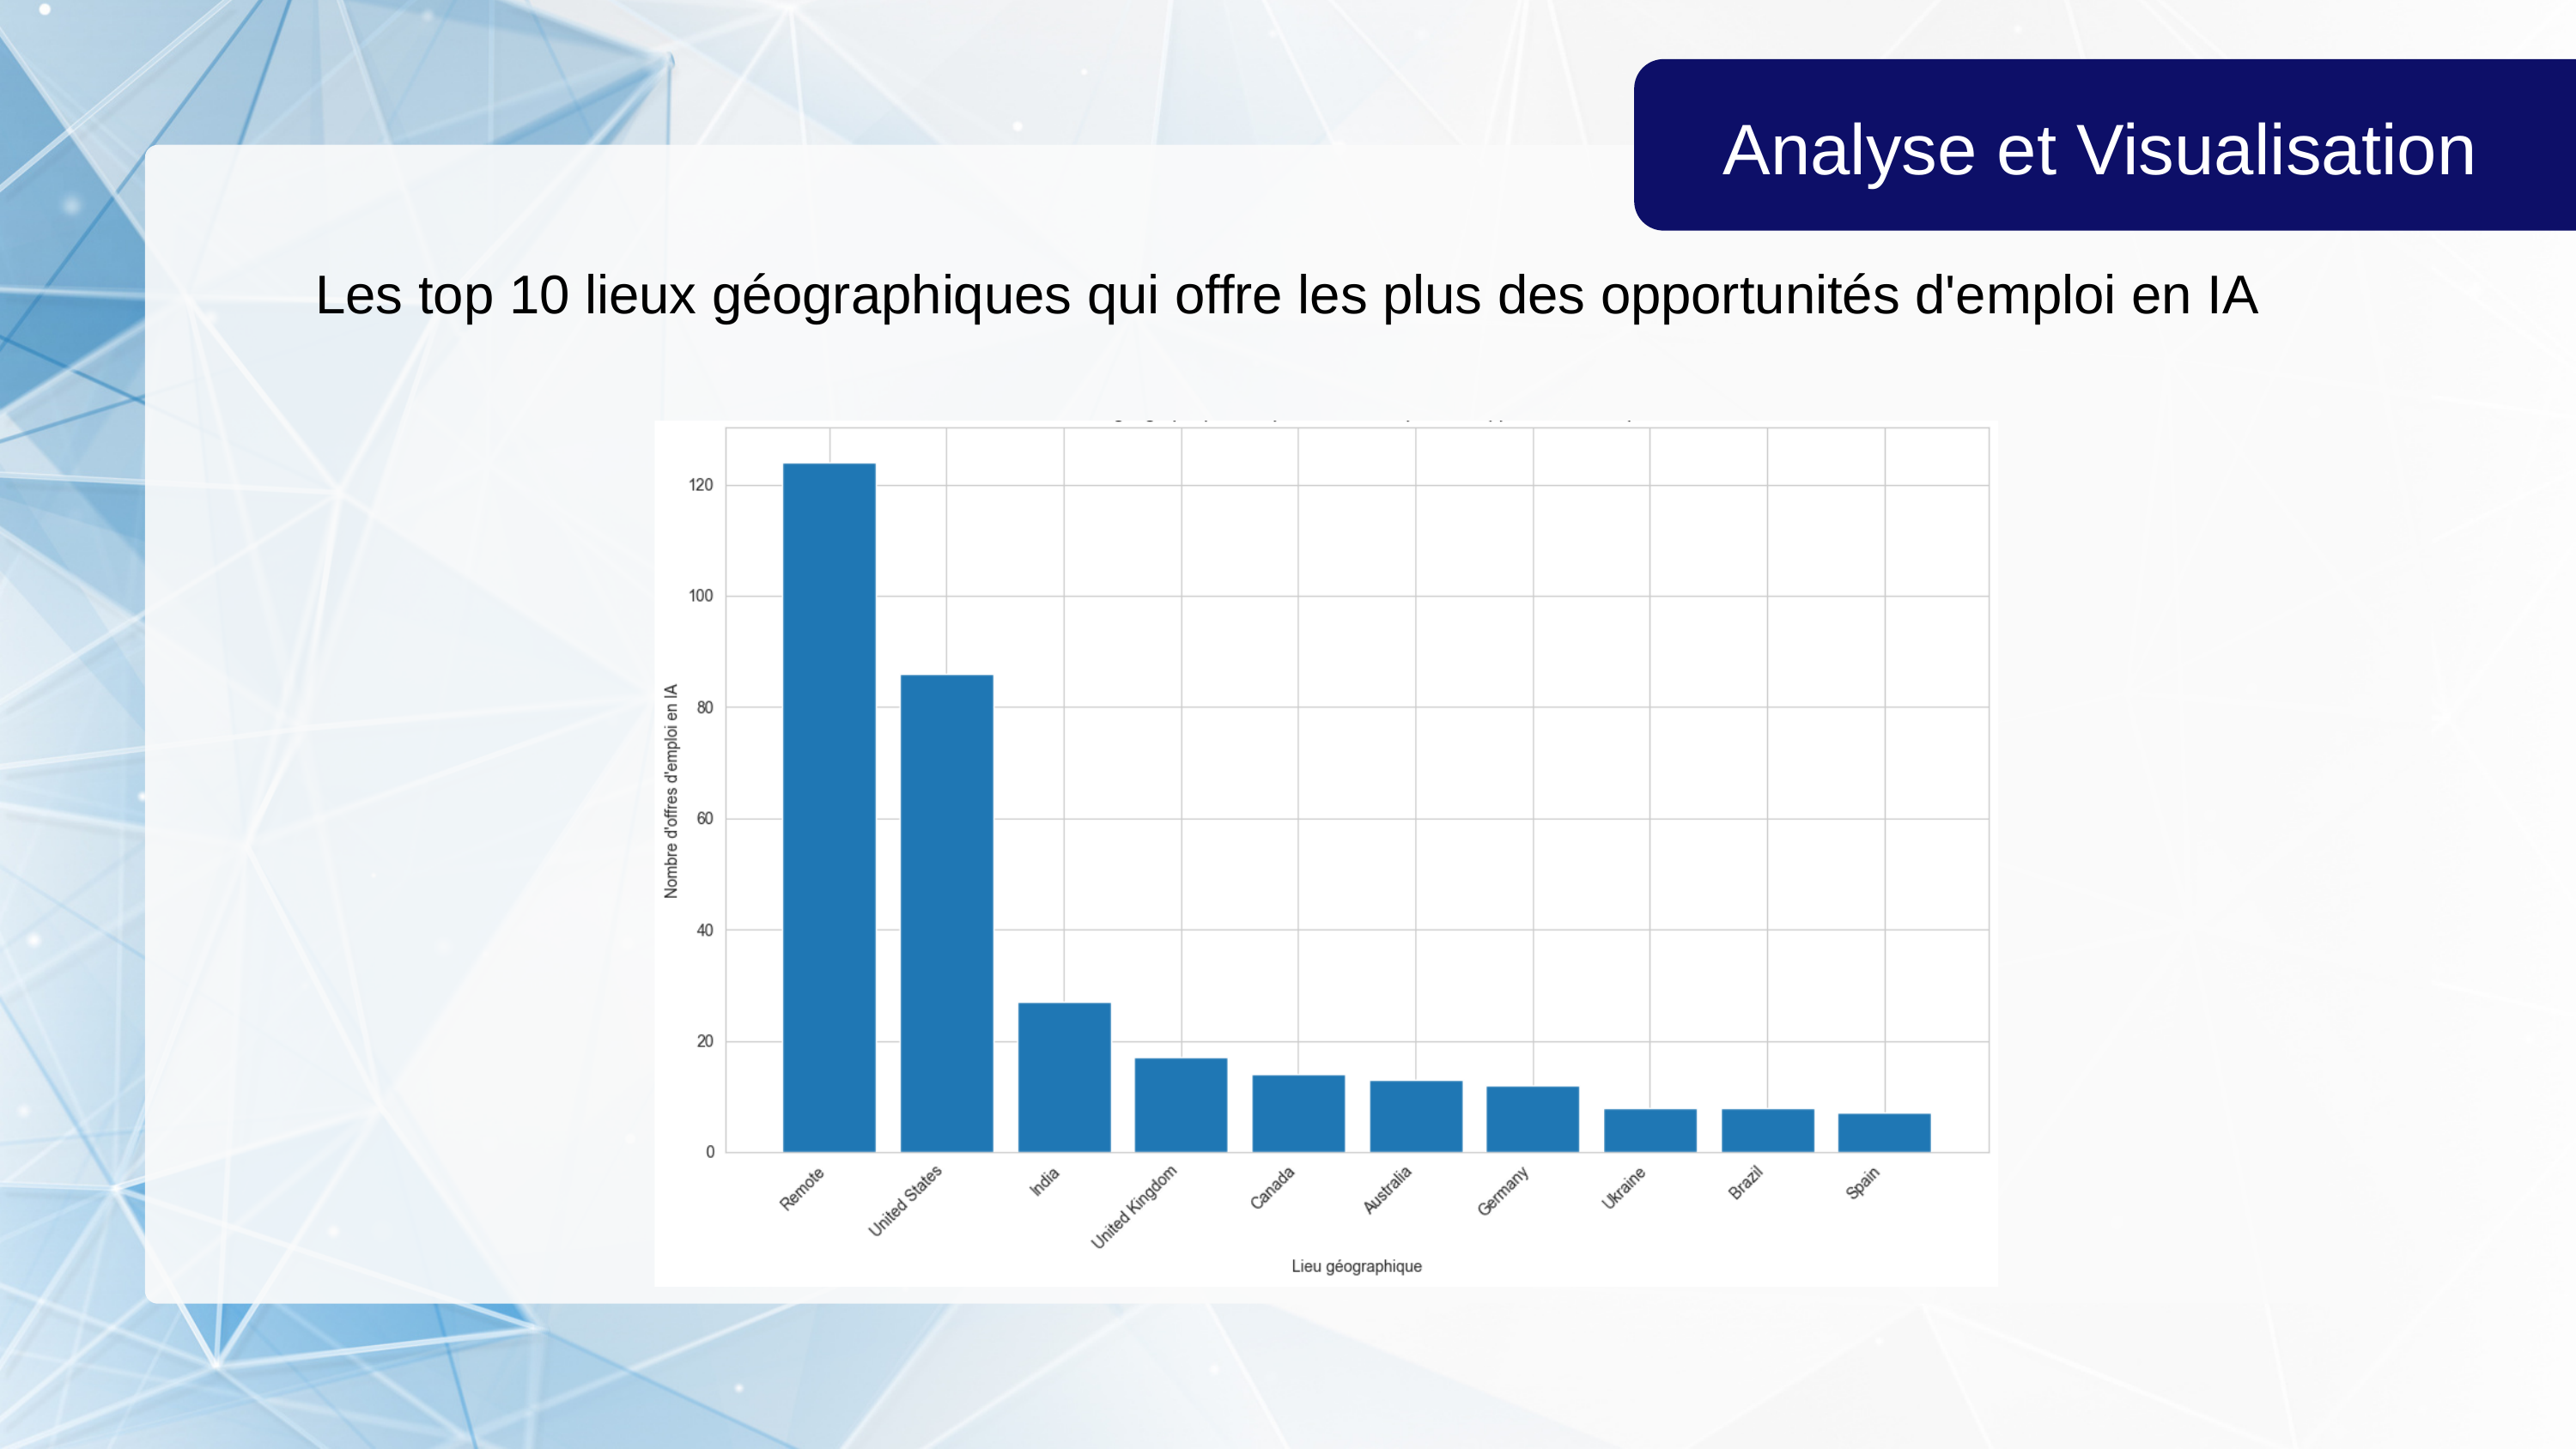

Analyse et Visualisation

Les top 10 lieux géographiques qui offre les plus des opportunités d'emploi en IA